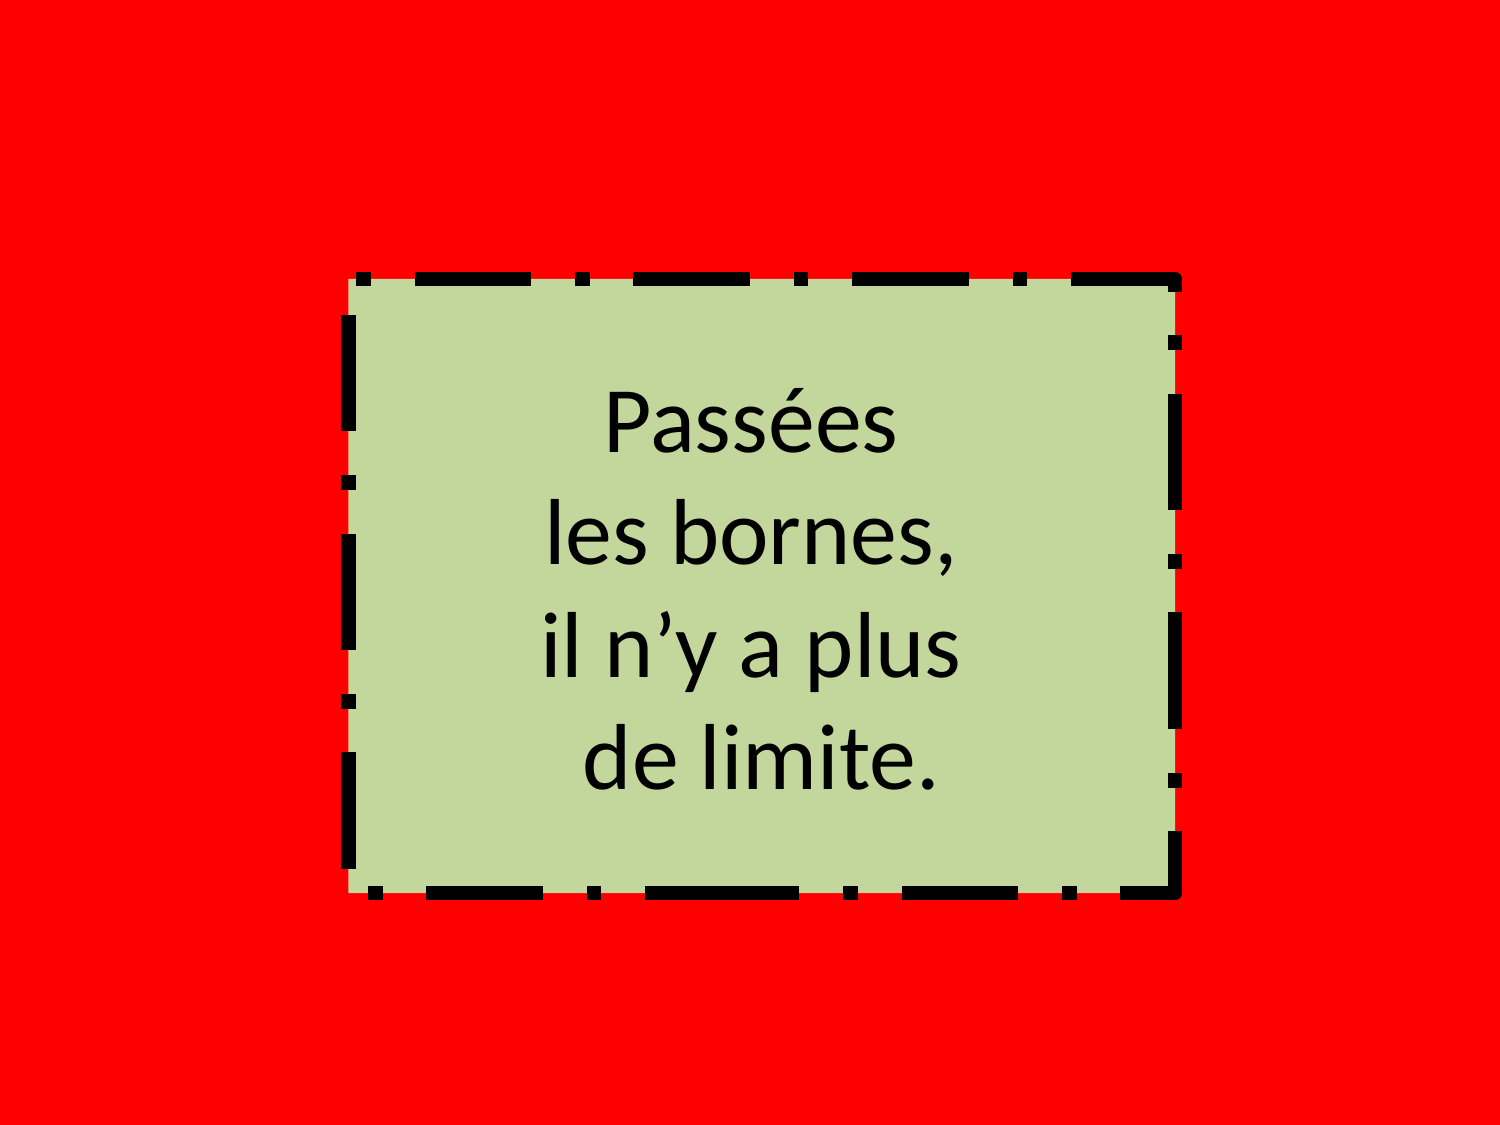

Passées
les bornes,
il n’y a plus
de limite.